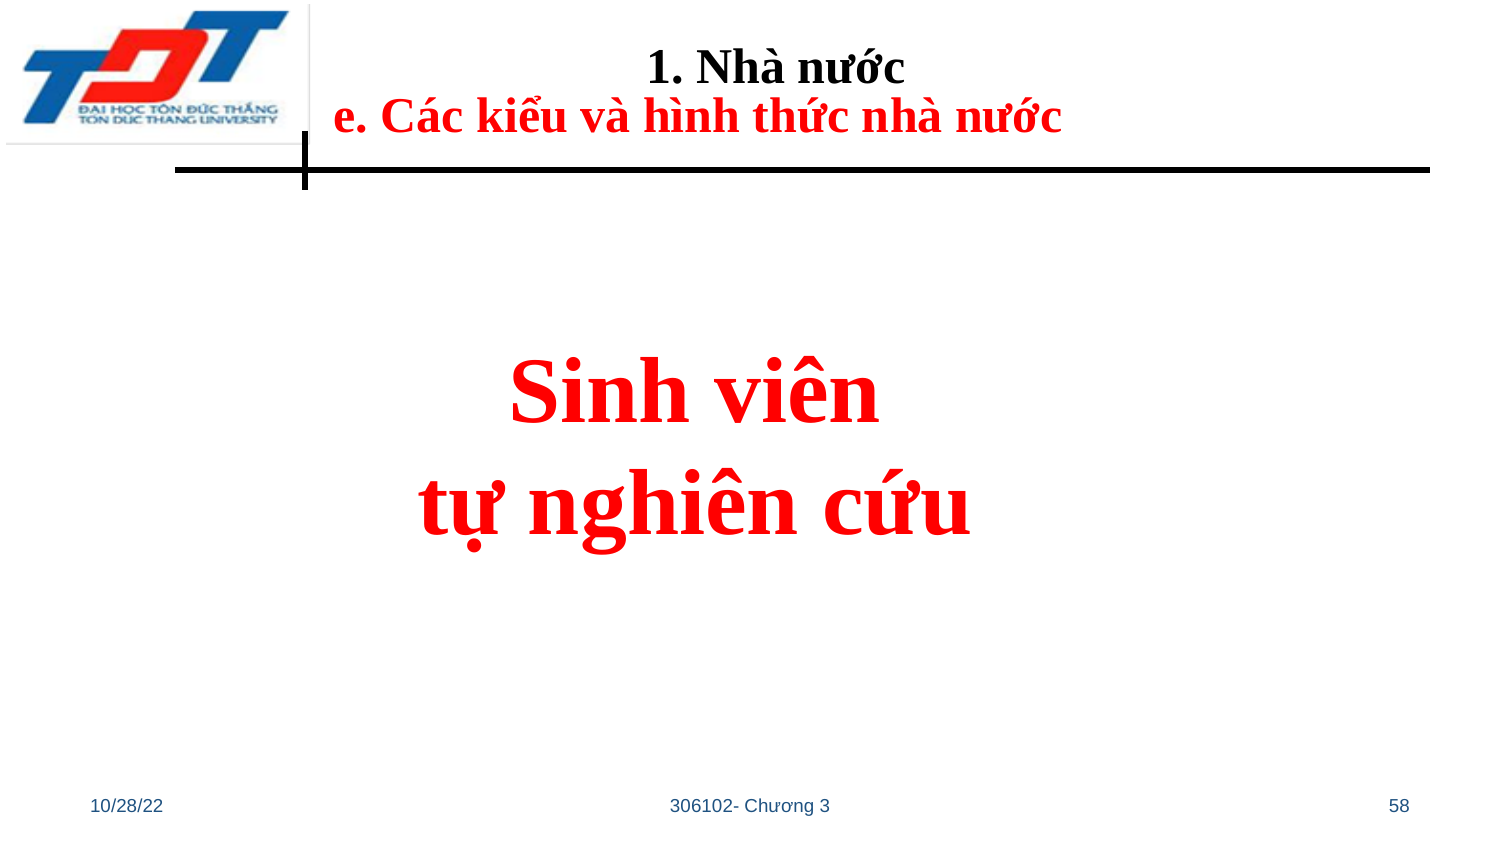

1. Nhà nước
e. Các kiểu và hình thức nhà nước
Sinh viên
 tự nghiên cứu
10/28/22
306102- Chương 3
58